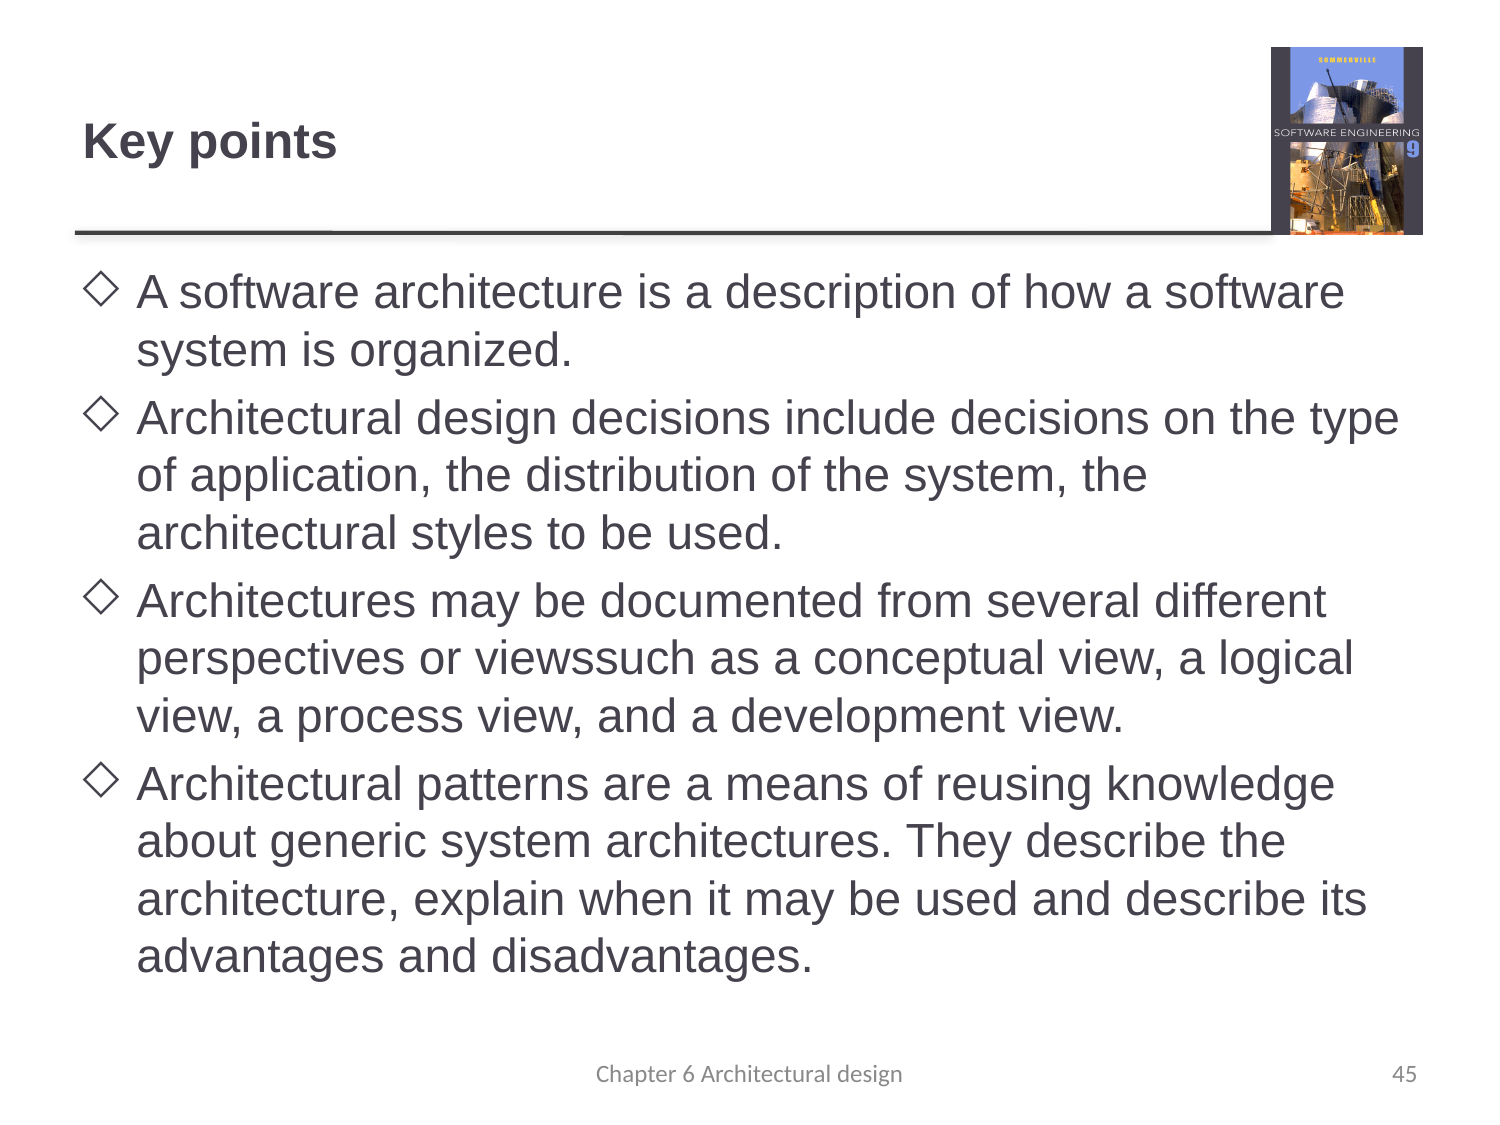

Key points
A software architecture is a description of how a software system is organized.
Architectural design decisions include decisions on the type of application, the distribution of the system, the architectural styles to be used.
Architectures may be documented from several different perspectives or viewssuch as a conceptual view, a logical view, a process view, and a development view.
Architectural patterns are a means of reusing knowledge about generic system architectures. They describe the architecture, explain when it may be used and describe its advantages and disadvantages.
Chapter 6 Architectural design
45